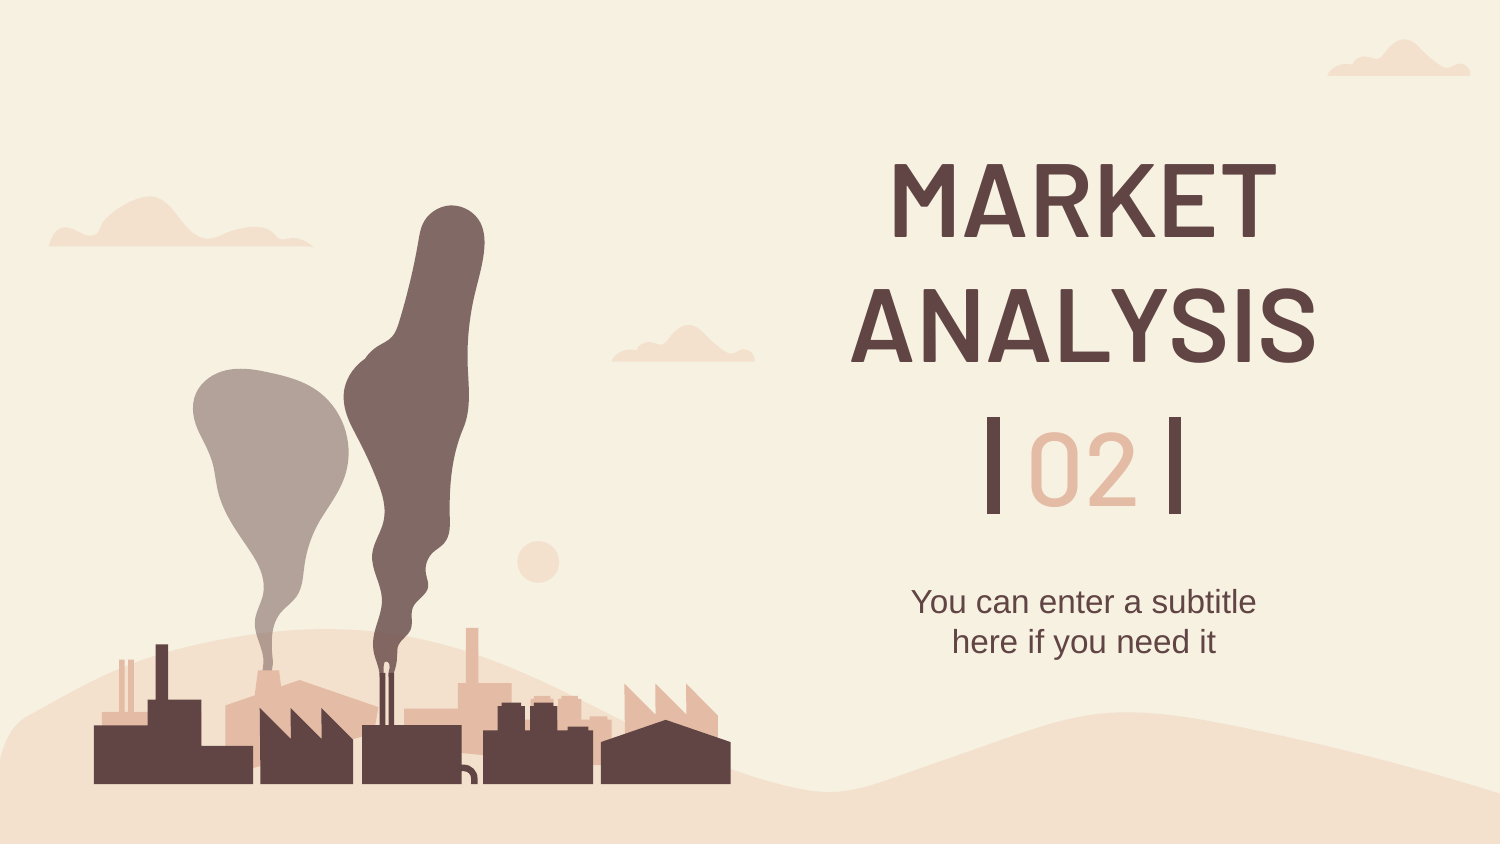

# MARKET ANALYSIS

02
You can enter a subtitle here if you need it